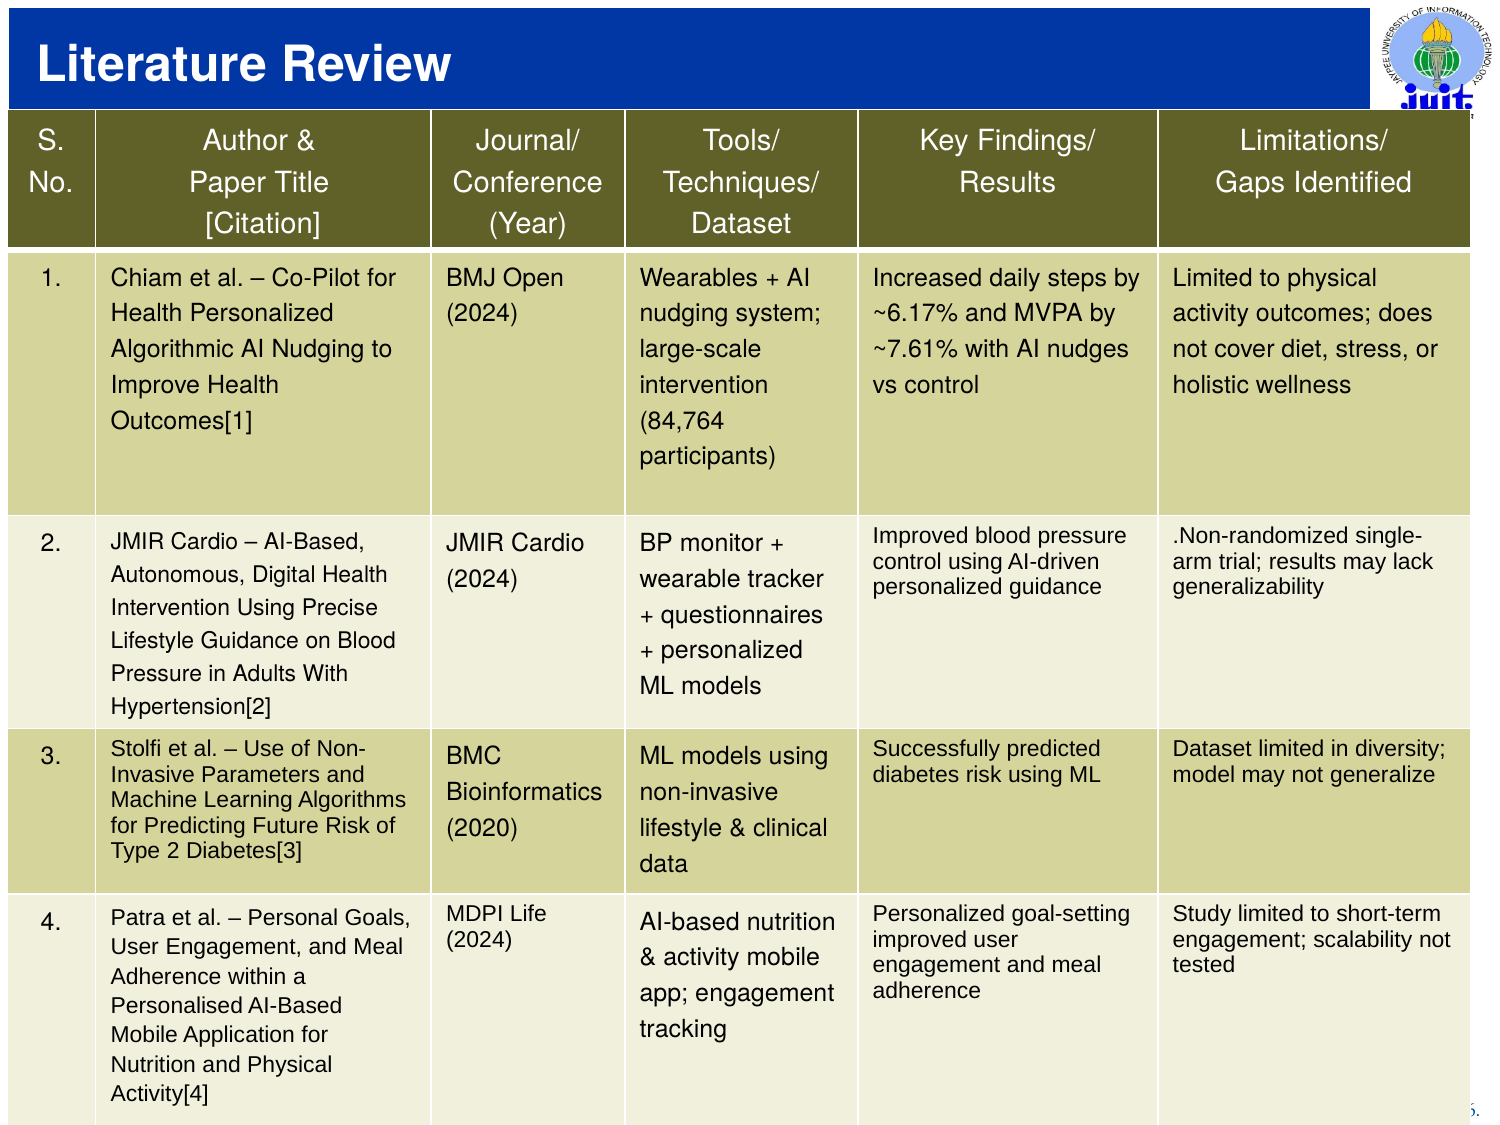

# Literature Review
| S. No. | Author & Paper Title [Citation] | Journal/ Conference (Year) | Tools/ Techniques/ Dataset | Key Findings/ Results | Limitations/ Gaps Identified |
| --- | --- | --- | --- | --- | --- |
| 1. | Chiam et al. – Co-Pilot for Health Personalized Algorithmic AI Nudging to Improve Health Outcomes[1] | BMJ Open (2024) | Wearables + AI nudging system; large-scale intervention (84,764 participants) | Increased daily steps by ~6.17% and MVPA by ~7.61% with AI nudges vs control | Limited to physical activity outcomes; does not cover diet, stress, or holistic wellness |
| 2. | JMIR Cardio – AI-Based, Autonomous, Digital Health Intervention Using Precise Lifestyle Guidance on Blood Pressure in Adults With Hypertension[2] | JMIR Cardio (2024) | BP monitor + wearable tracker + questionnaires + personalized ML models | Improved blood pressure control using AI-driven personalized guidance | .Non-randomized single-arm trial; results may lack generalizability |
| 3. | Stolfi et al. – Use of Non-Invasive Parameters and Machine Learning Algorithms for Predicting Future Risk of Type 2 Diabetes[3] | BMC Bioinformatics (2020) | ML models using non-invasive lifestyle & clinical data | Successfully predicted diabetes risk using ML | Dataset limited in diversity; model may not generalize |
| 4. | Patra et al. – Personal Goals, User Engagement, and Meal Adherence within a Personalised AI-Based Mobile Application for Nutrition and Physical Activity[4] | MDPI Life (2024) | AI-based nutrition & activity mobile app; engagement tracking | Personalized goal-setting improved user engagement and meal adherence | Study limited to short-term engagement; scalability not tested |